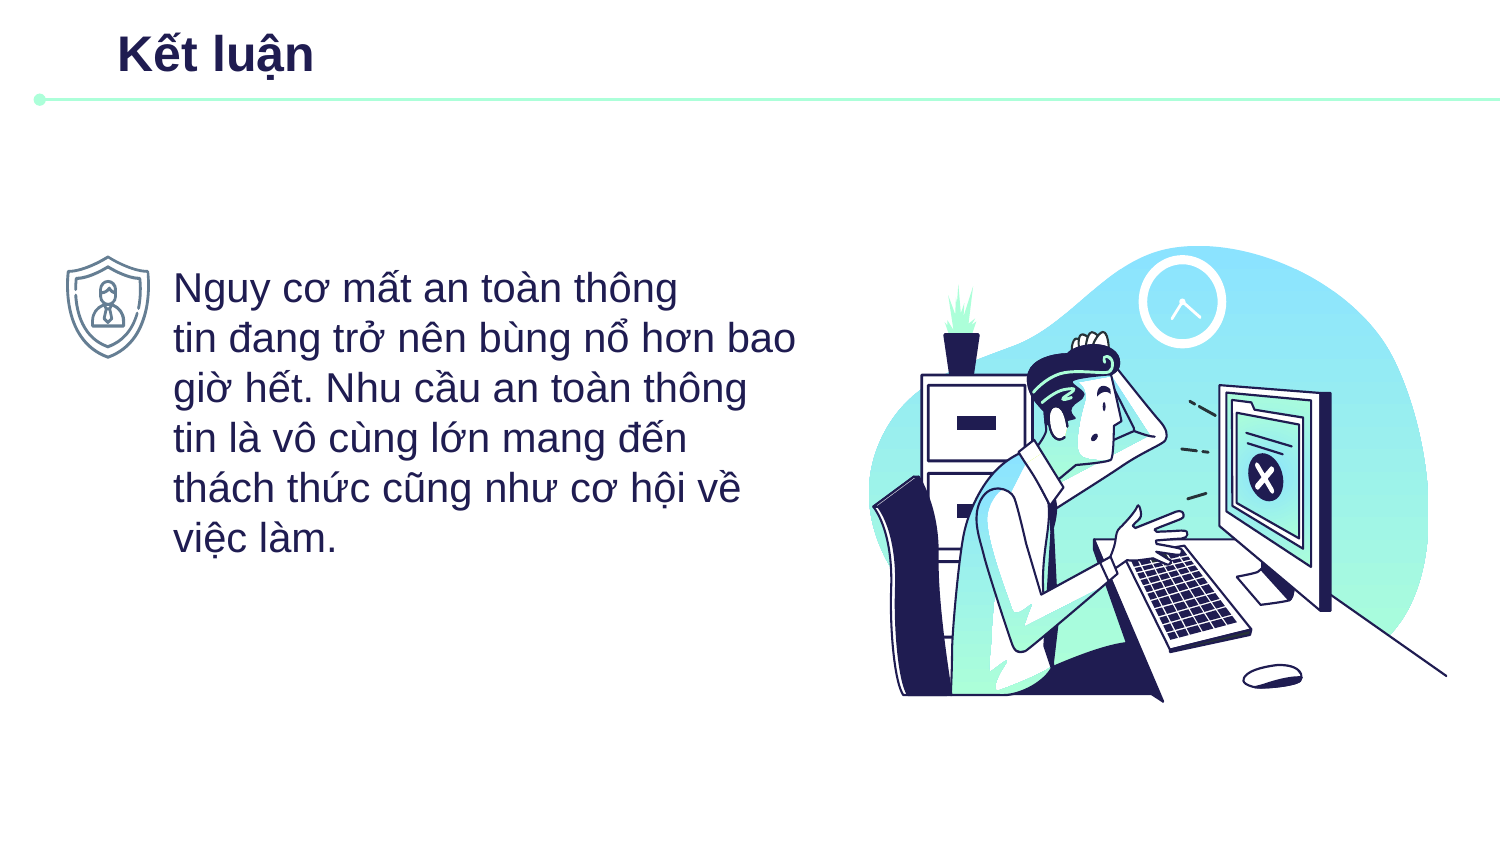

# Kết luận

Nguy cơ mất an toàn thông tin đang trở nên bùng nổ hơn bao giờ hết. Nhu cầu an toàn thông tin là vô cùng lớn mang đến thách thức cũng như cơ hội về việc làm.